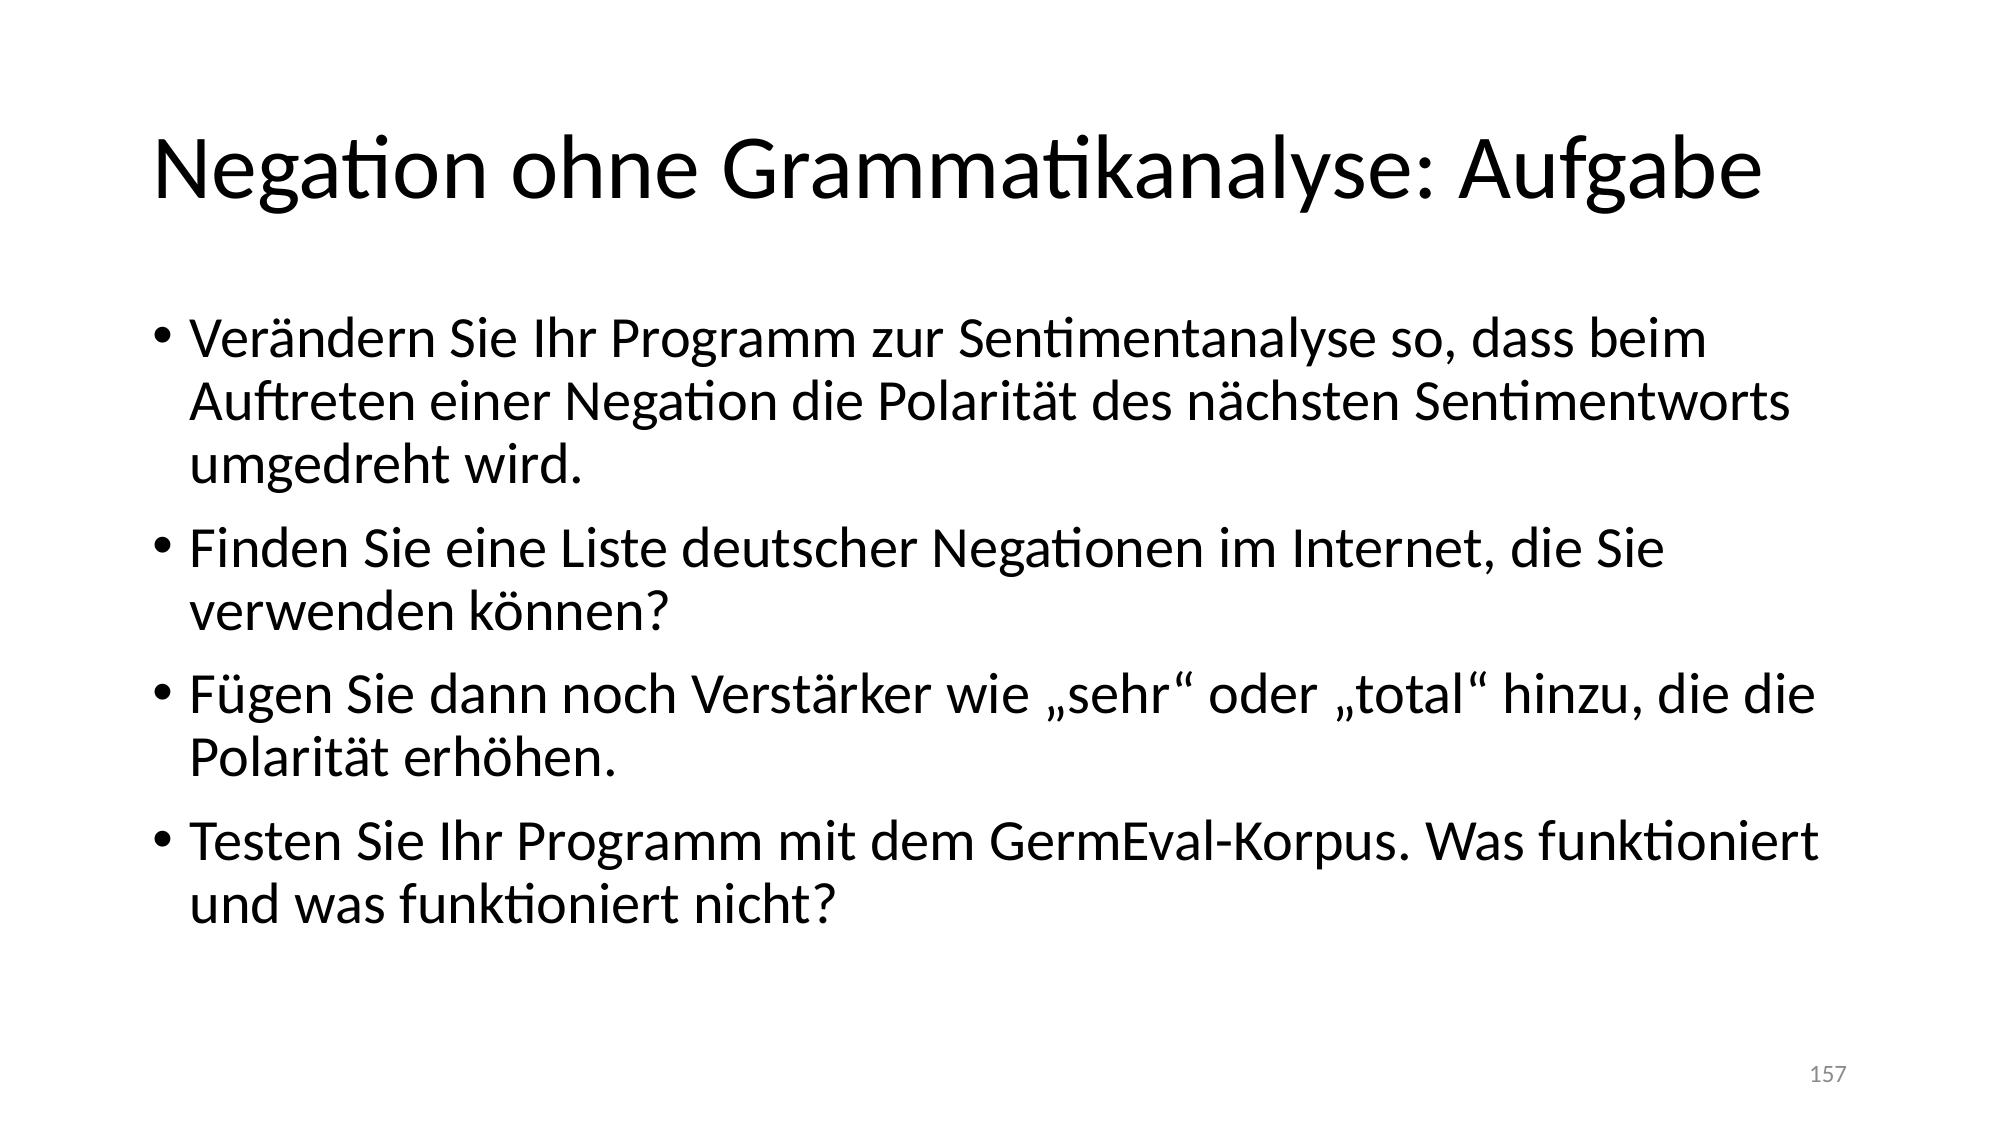

# Negation ohne Grammatikanalyse: Aufgabe
Verändern Sie Ihr Programm zur Sentimentanalyse so, dass beim Auftreten einer Negation die Polarität des nächsten Sentimentworts umgedreht wird.
Finden Sie eine Liste deutscher Negationen im Internet, die Sie verwenden können?
Fügen Sie dann noch Verstärker wie „sehr“ oder „total“ hinzu, die die Polarität erhöhen.
Testen Sie Ihr Programm mit dem GermEval-Korpus. Was funktioniert und was funktioniert nicht?
157